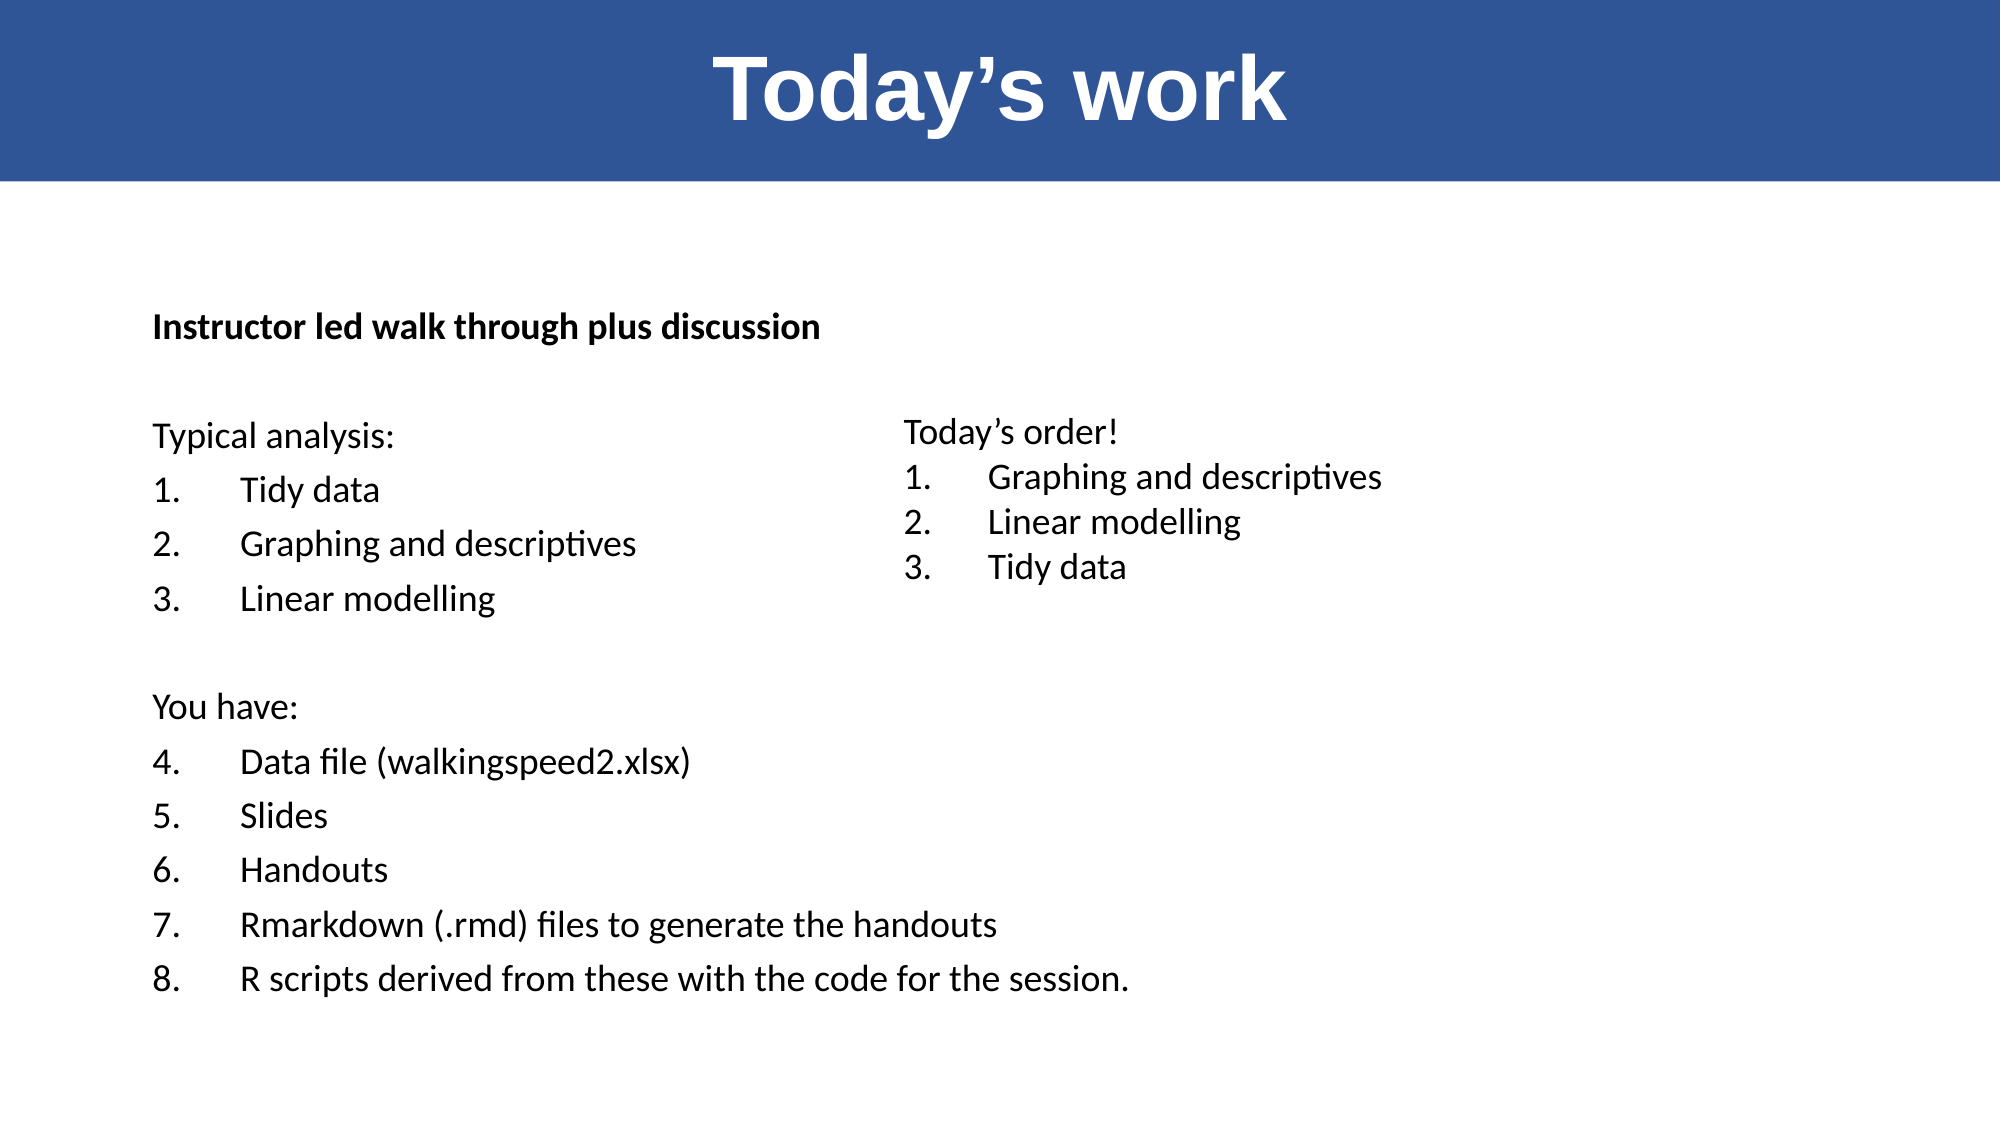

# Today’s work
Instructor led walk through plus discussion

Typical analysis:
Tidy data
Graphing and descriptives
Linear modelling

You have:
Data file (walkingspeed2.xlsx)
Slides
Handouts
Rmarkdown (.rmd) files to generate the handouts
R scripts derived from these with the code for the session.
Today’s order!
Graphing and descriptives
Linear modelling
Tidy data